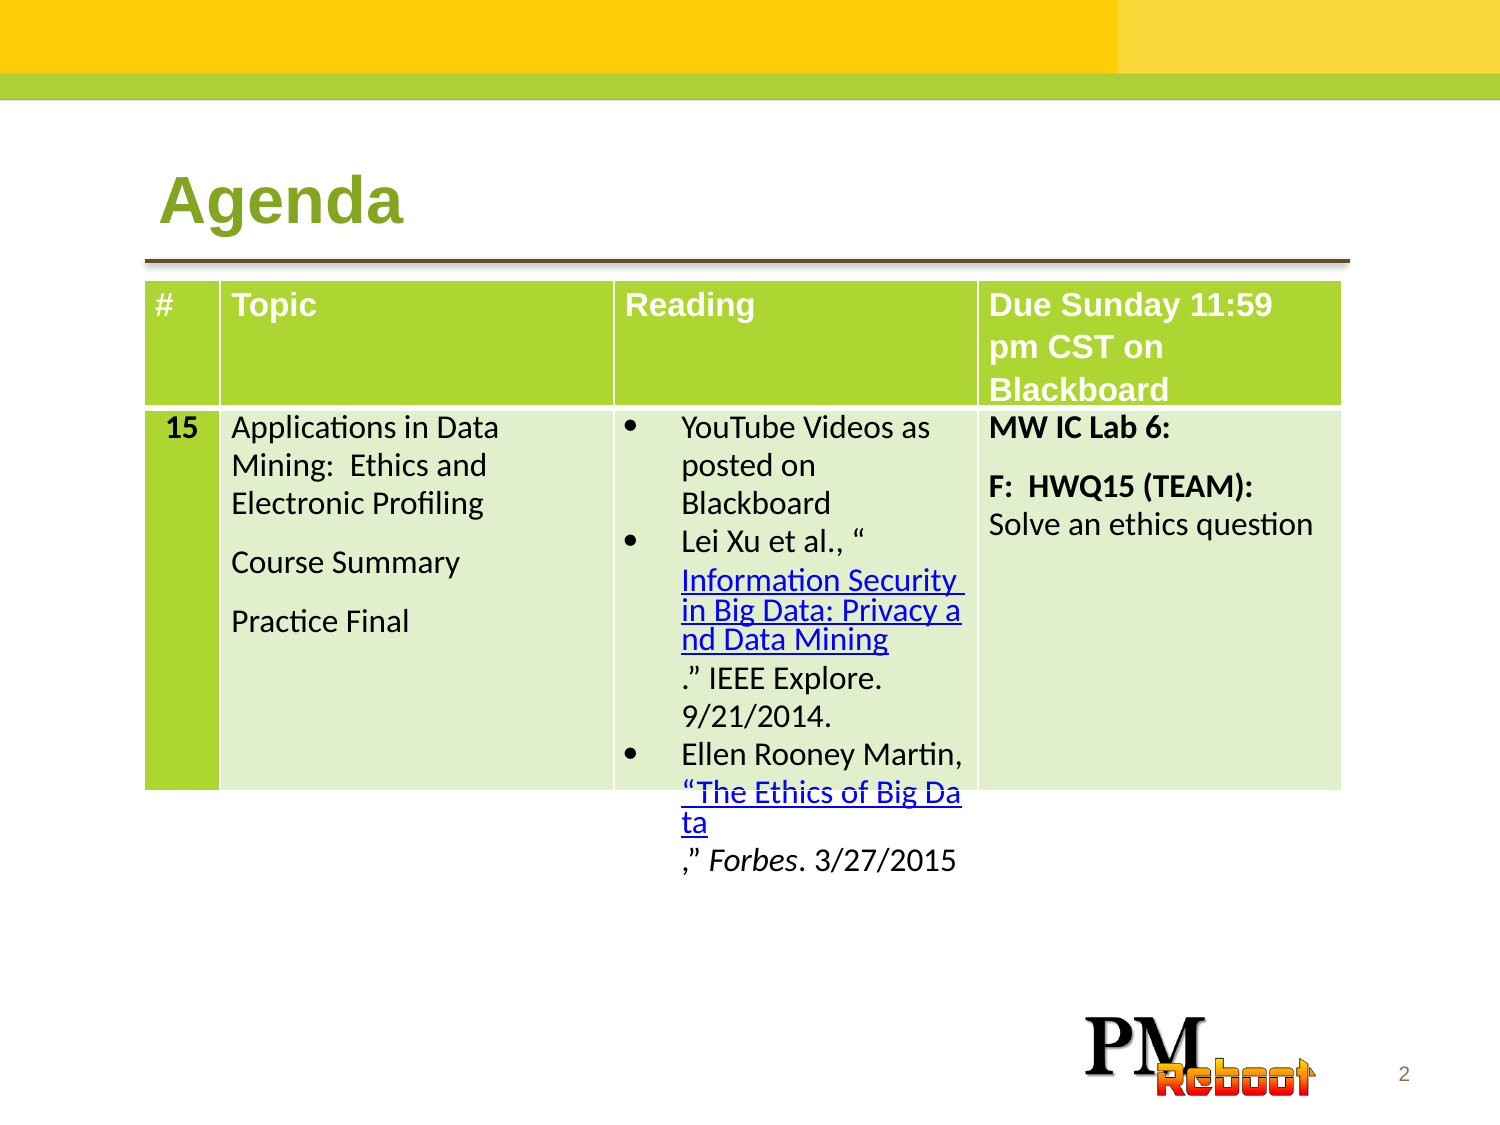

Agenda
| # | Topic | Reading | Due Sunday 11:59 pm CST on Blackboard |
| --- | --- | --- | --- |
| 15 | Applications in Data Mining: Ethics and Electronic Profiling Course Summary Practice Final | YouTube Videos as posted on Blackboard Lei Xu et al., “Information Security in Big Data: Privacy and Data Mining.” IEEE Explore. 9/21/2014. Ellen Rooney Martin, “The Ethics of Big Data,” Forbes. 3/27/2015 | MW IC Lab 6: F: HWQ15 (TEAM): Solve an ethics question |
2